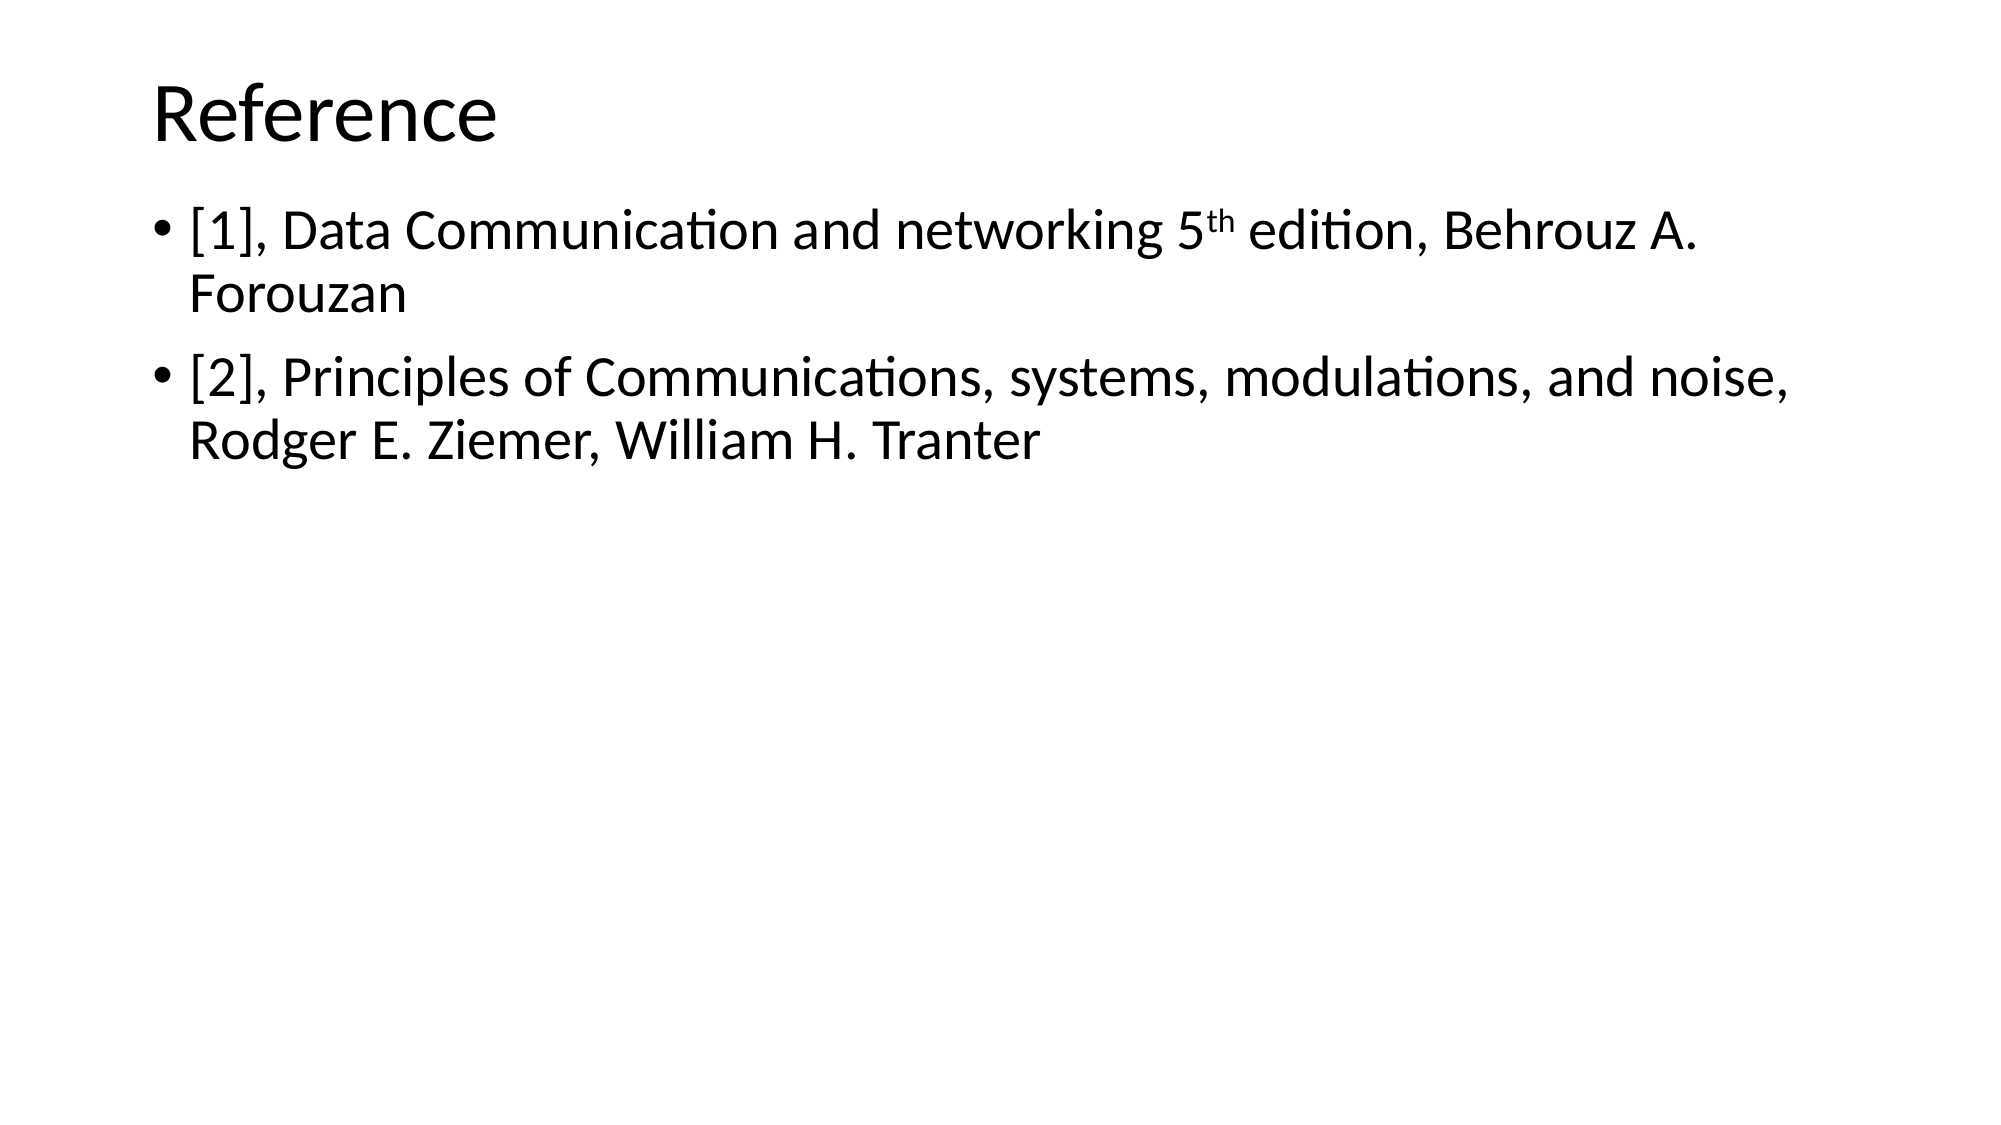

# Reference
[1], Data Communication and networking 5th edition, Behrouz A. Forouzan
[2], Principles of Communications, systems, modulations, and noise, Rodger E. Ziemer, William H. Tranter